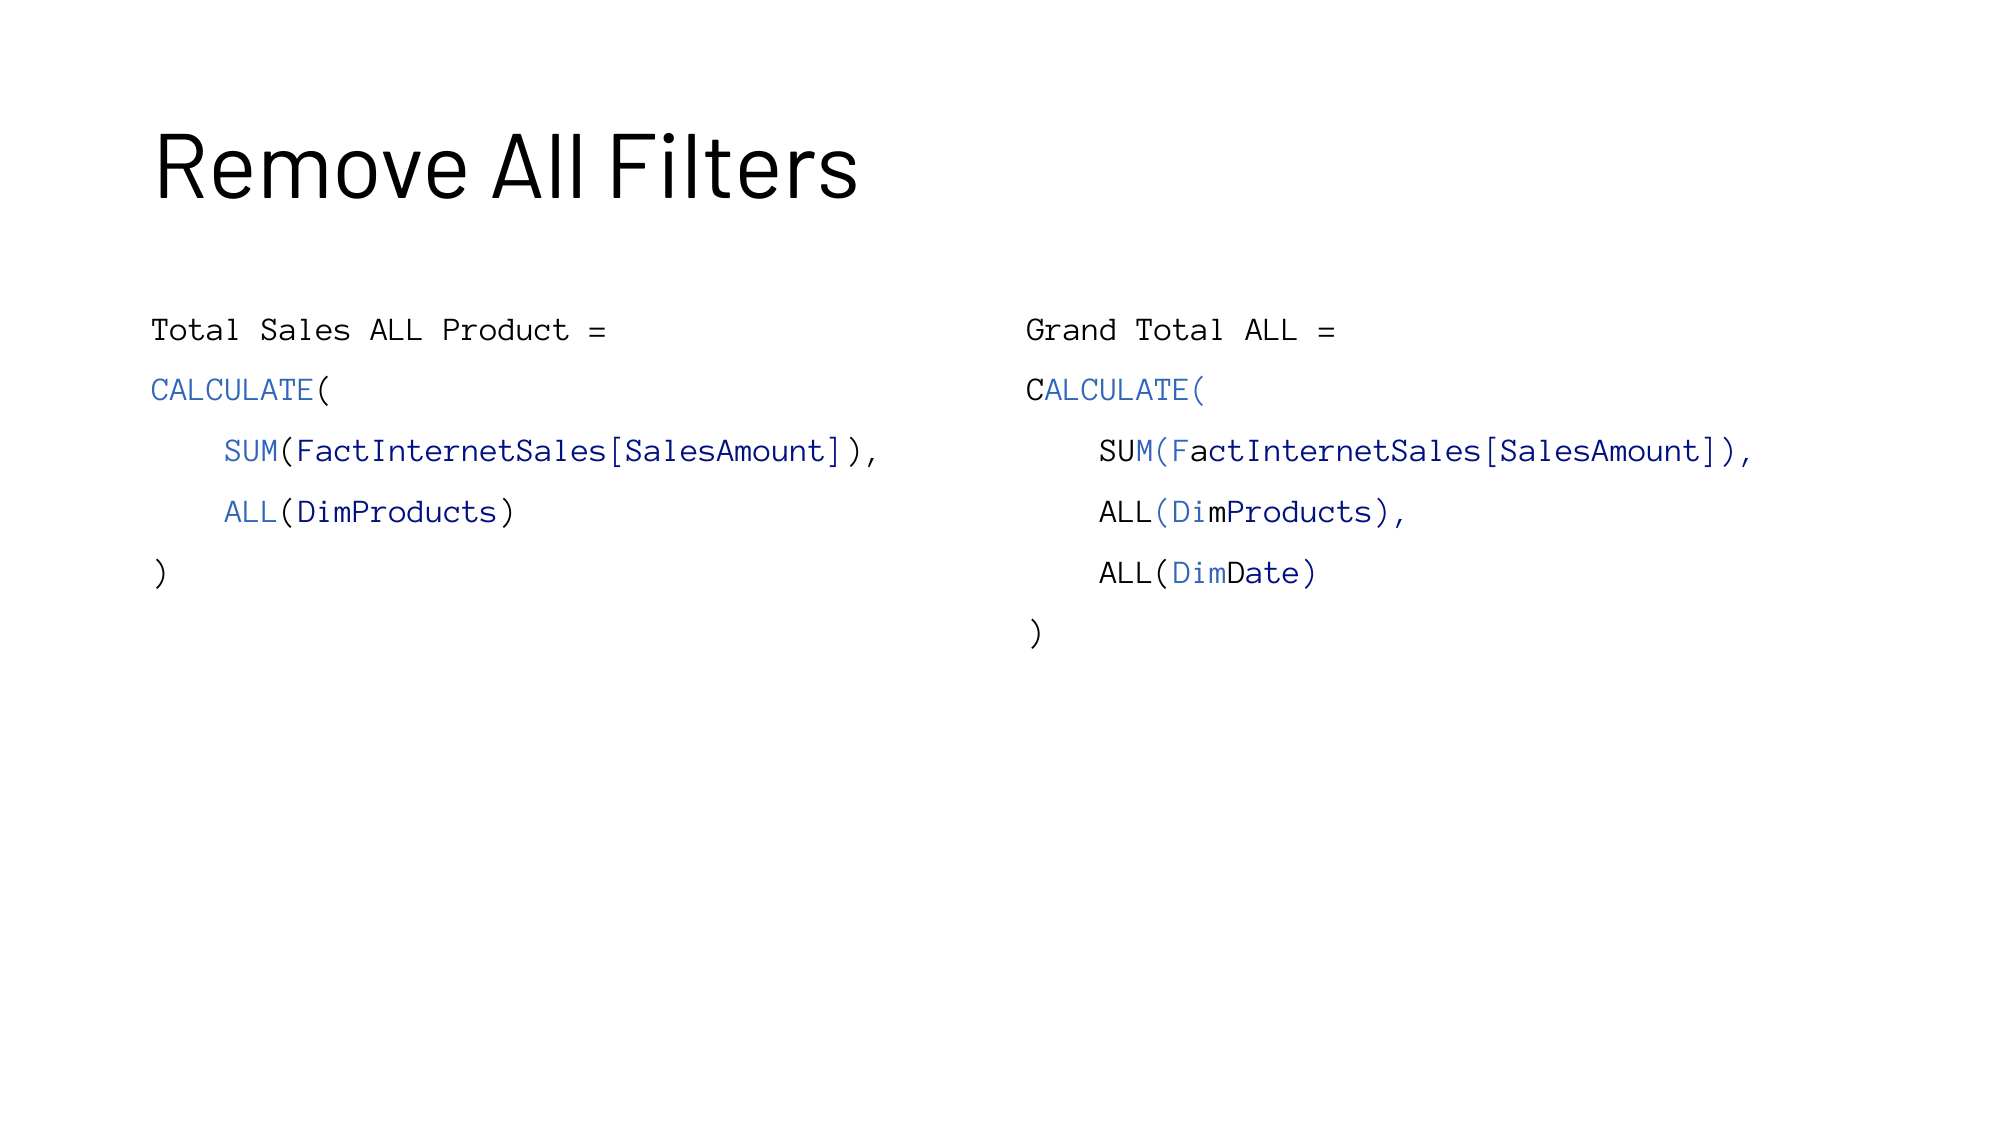

# Remove All Filters
Total Sales ALL Product =
CALCULATE(
    SUM(FactInternetSales[SalesAmount]),
    ALL(DimProducts)
)

Grand Total ALL =
CALCULATE(
    SUM(FactInternetSales[SalesAmount]),
    ALL(DimProducts),
    ALL(DimDate)
)